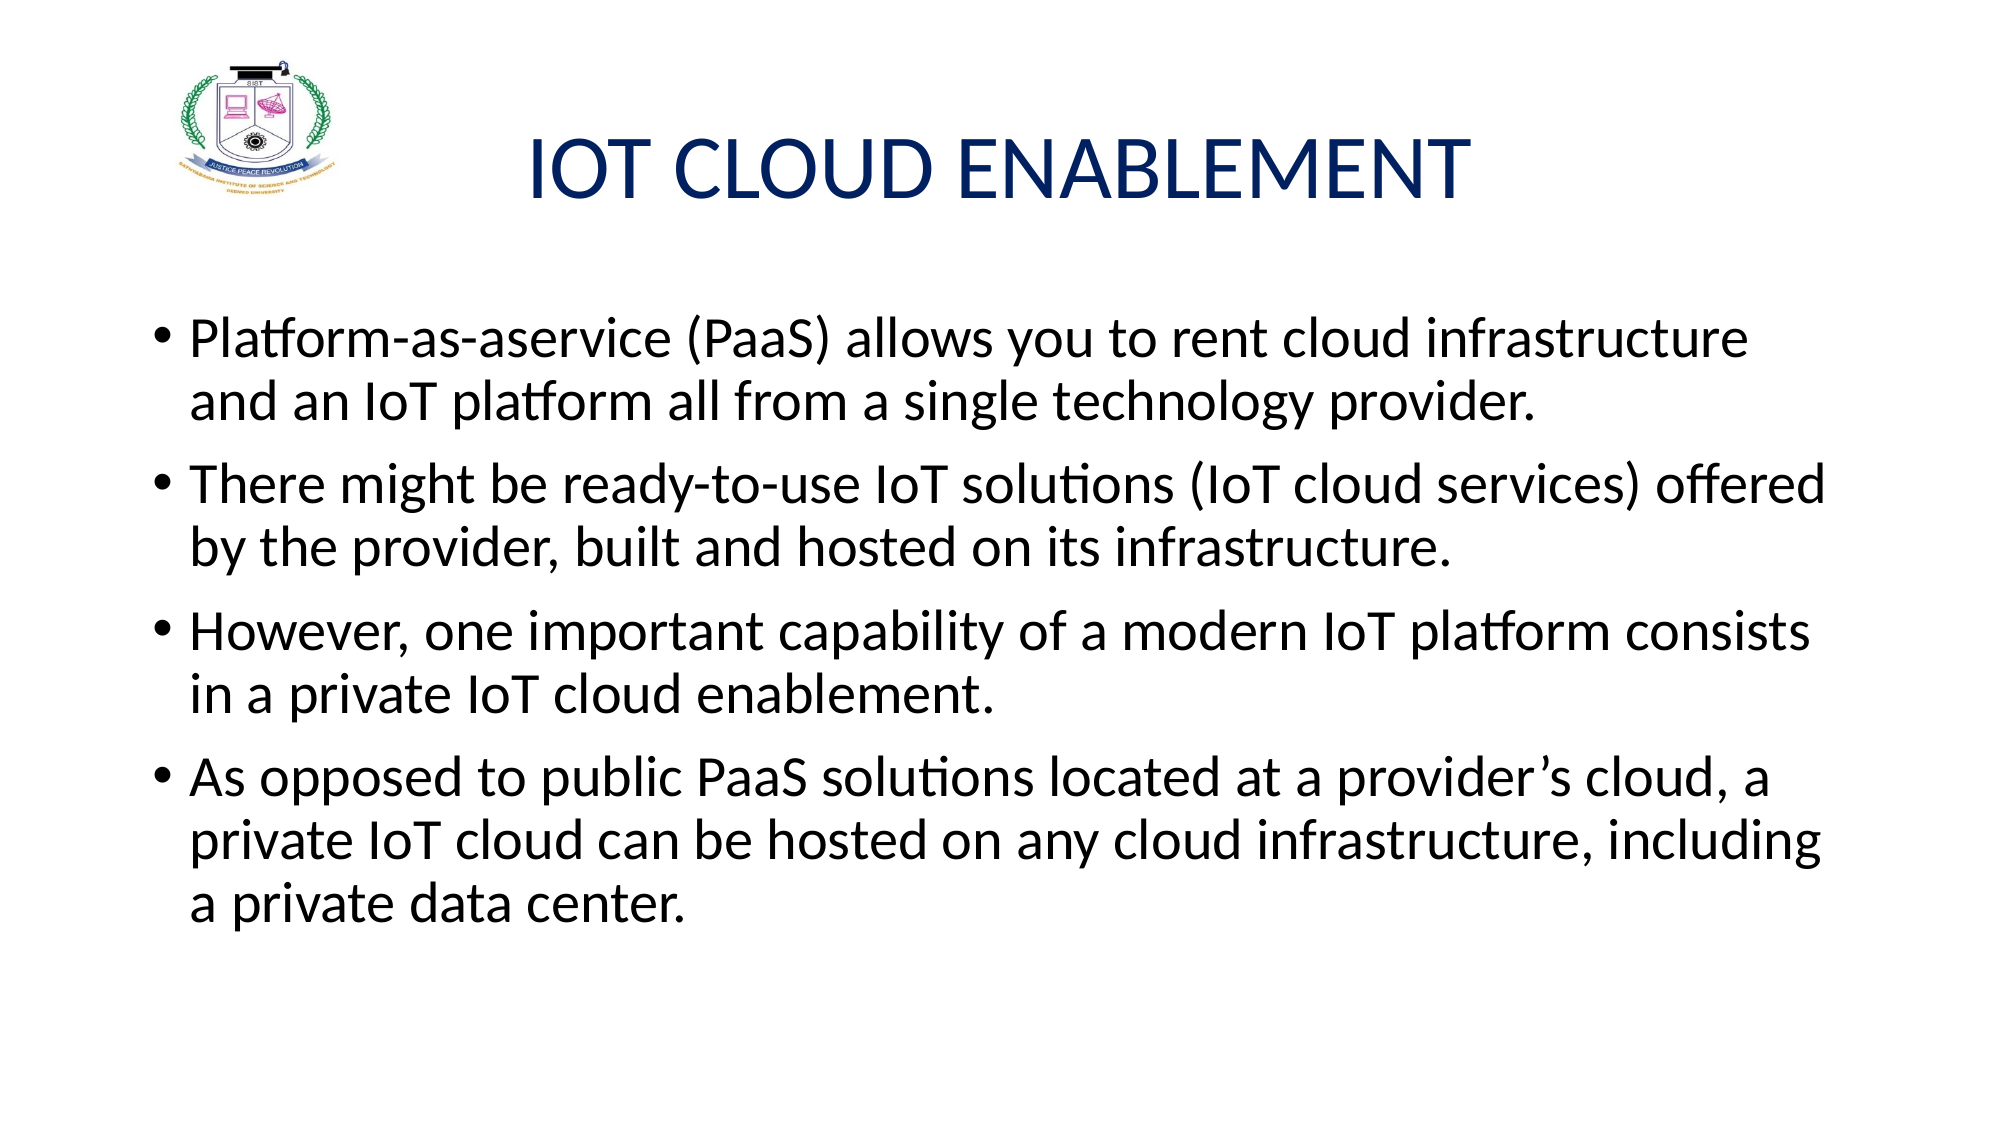

# IoT cloud enablement
Platform-as-aservice (PaaS) allows you to rent cloud infrastructure and an IoT platform all from a single technology provider.
There might be ready-to-use IoT solutions (IoT cloud services) offered by the provider, built and hosted on its infrastructure.
However, one important capability of a modern IoT platform consists in a private IoT cloud enablement.
As opposed to public PaaS solutions located at a provider’s cloud, a private IoT cloud can be hosted on any cloud infrastructure, including a private data center.